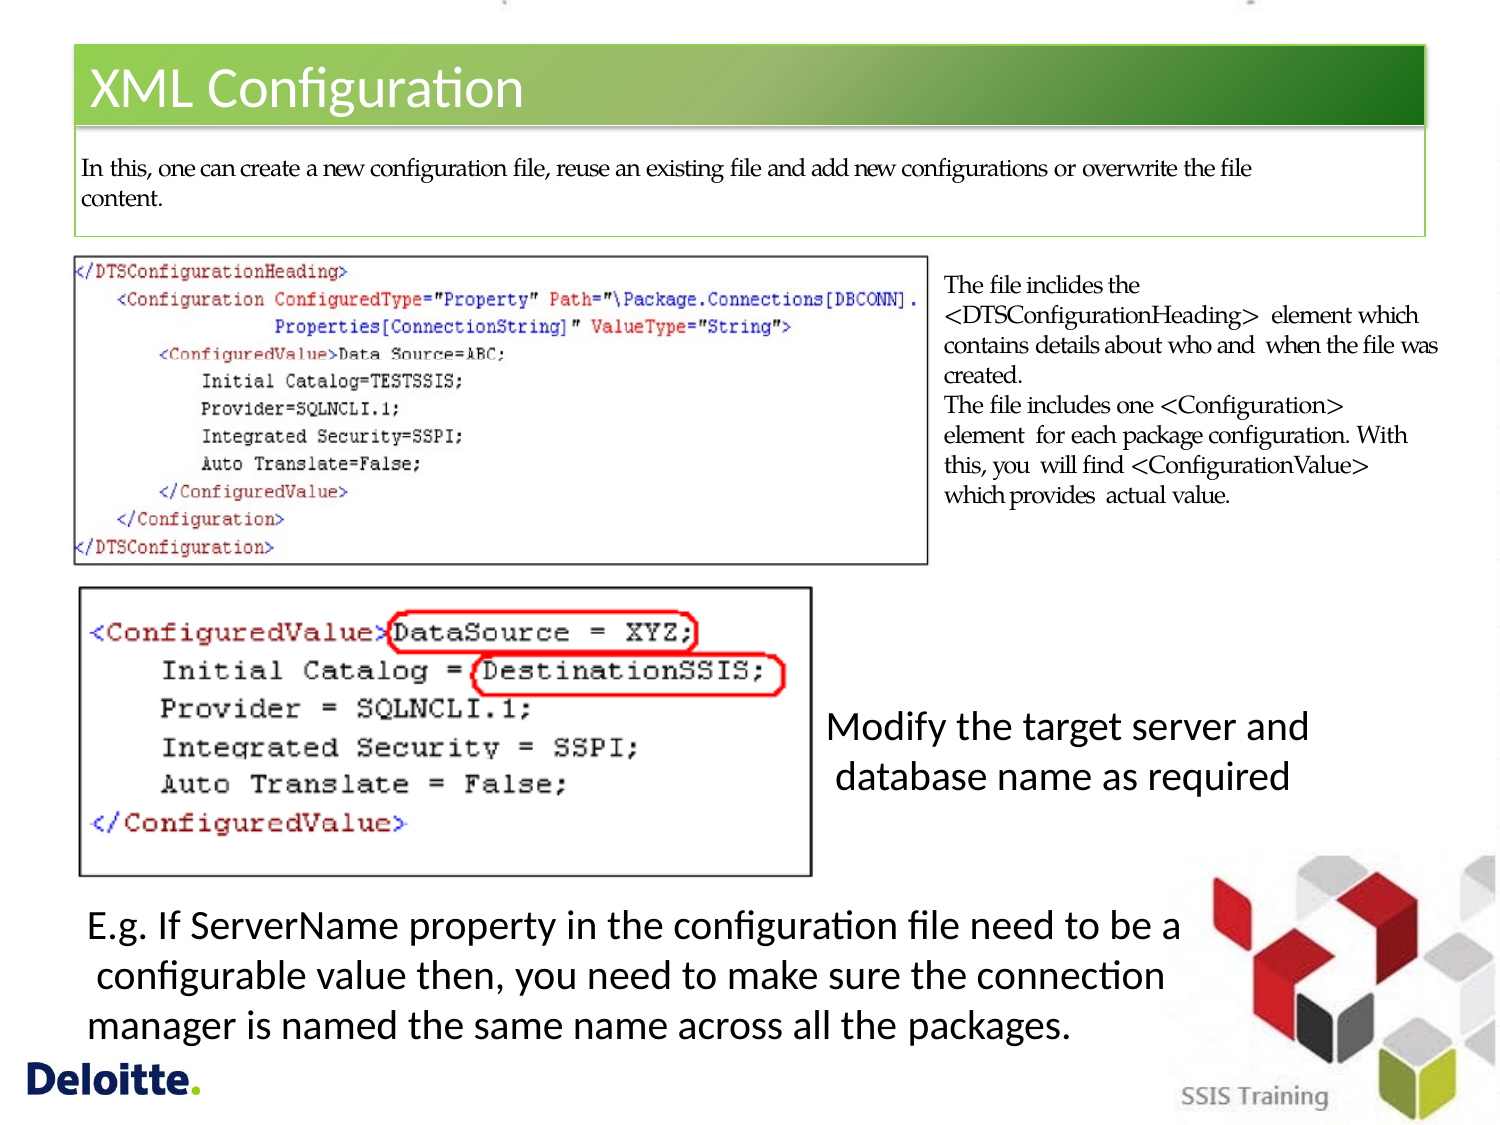

# XML Configuration
In this, one can create a new configuration file, reuse an existing file and add new configurations or overwrite the file content.

The file inclides the <DTSConfigurationHeading>  element which contains details about who and  when the file was created.
The file includes one <Configuration> element  for each package configuration. With this, you  will find <ConfigurationValue> which provides  actual value.

Modify the target server and  database name as required

E.g. If ServerName property in the configuration file need to be a  configurable value then, you need to make sure the connection  manager is named the same name across all the packages.